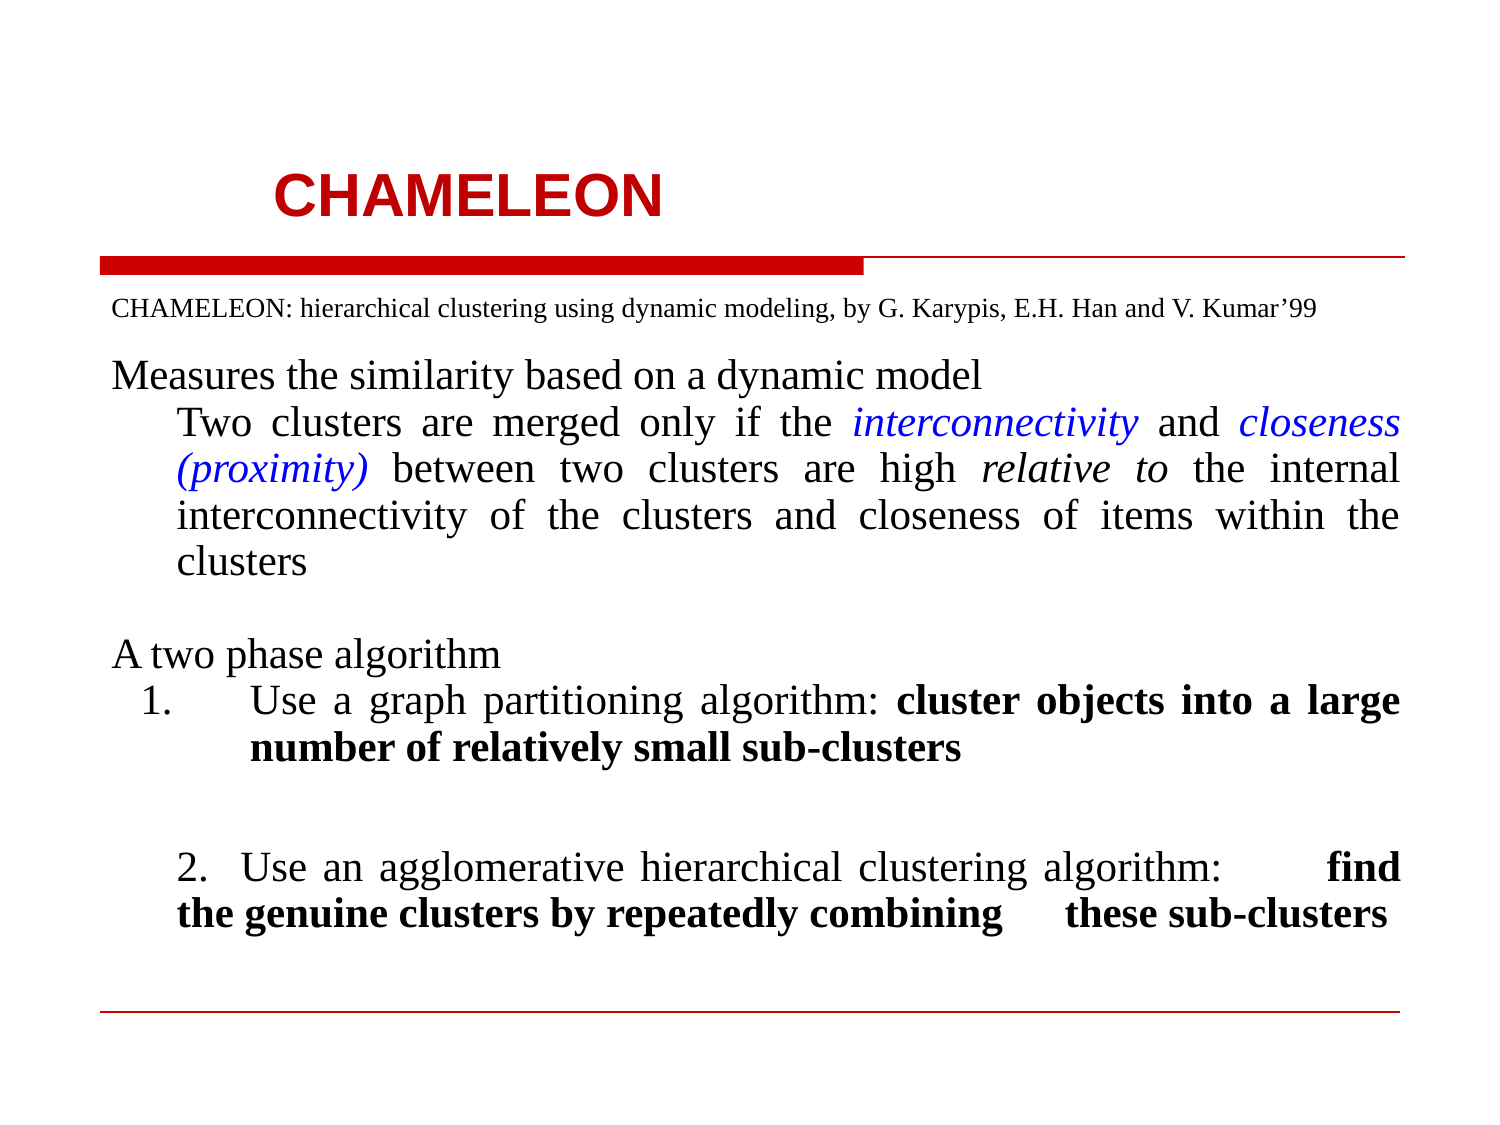

# CHAMELEON
CHAMELEON: hierarchical clustering using dynamic modeling, by G. Karypis, E.H. Han and V. Kumar’99

Measures the similarity based on a dynamic model
Two clusters are merged only if the interconnectivity and closeness (proximity) between two clusters are high relative to the internal interconnectivity of the clusters and closeness of items within the clusters

A two phase algorithm
Use a graph partitioning algorithm: cluster objects into a large number of relatively small sub-clusters

2.  Use an agglomerative hierarchical clustering algorithm: 	find the genuine clusters by repeatedly combining 	these sub-clusters